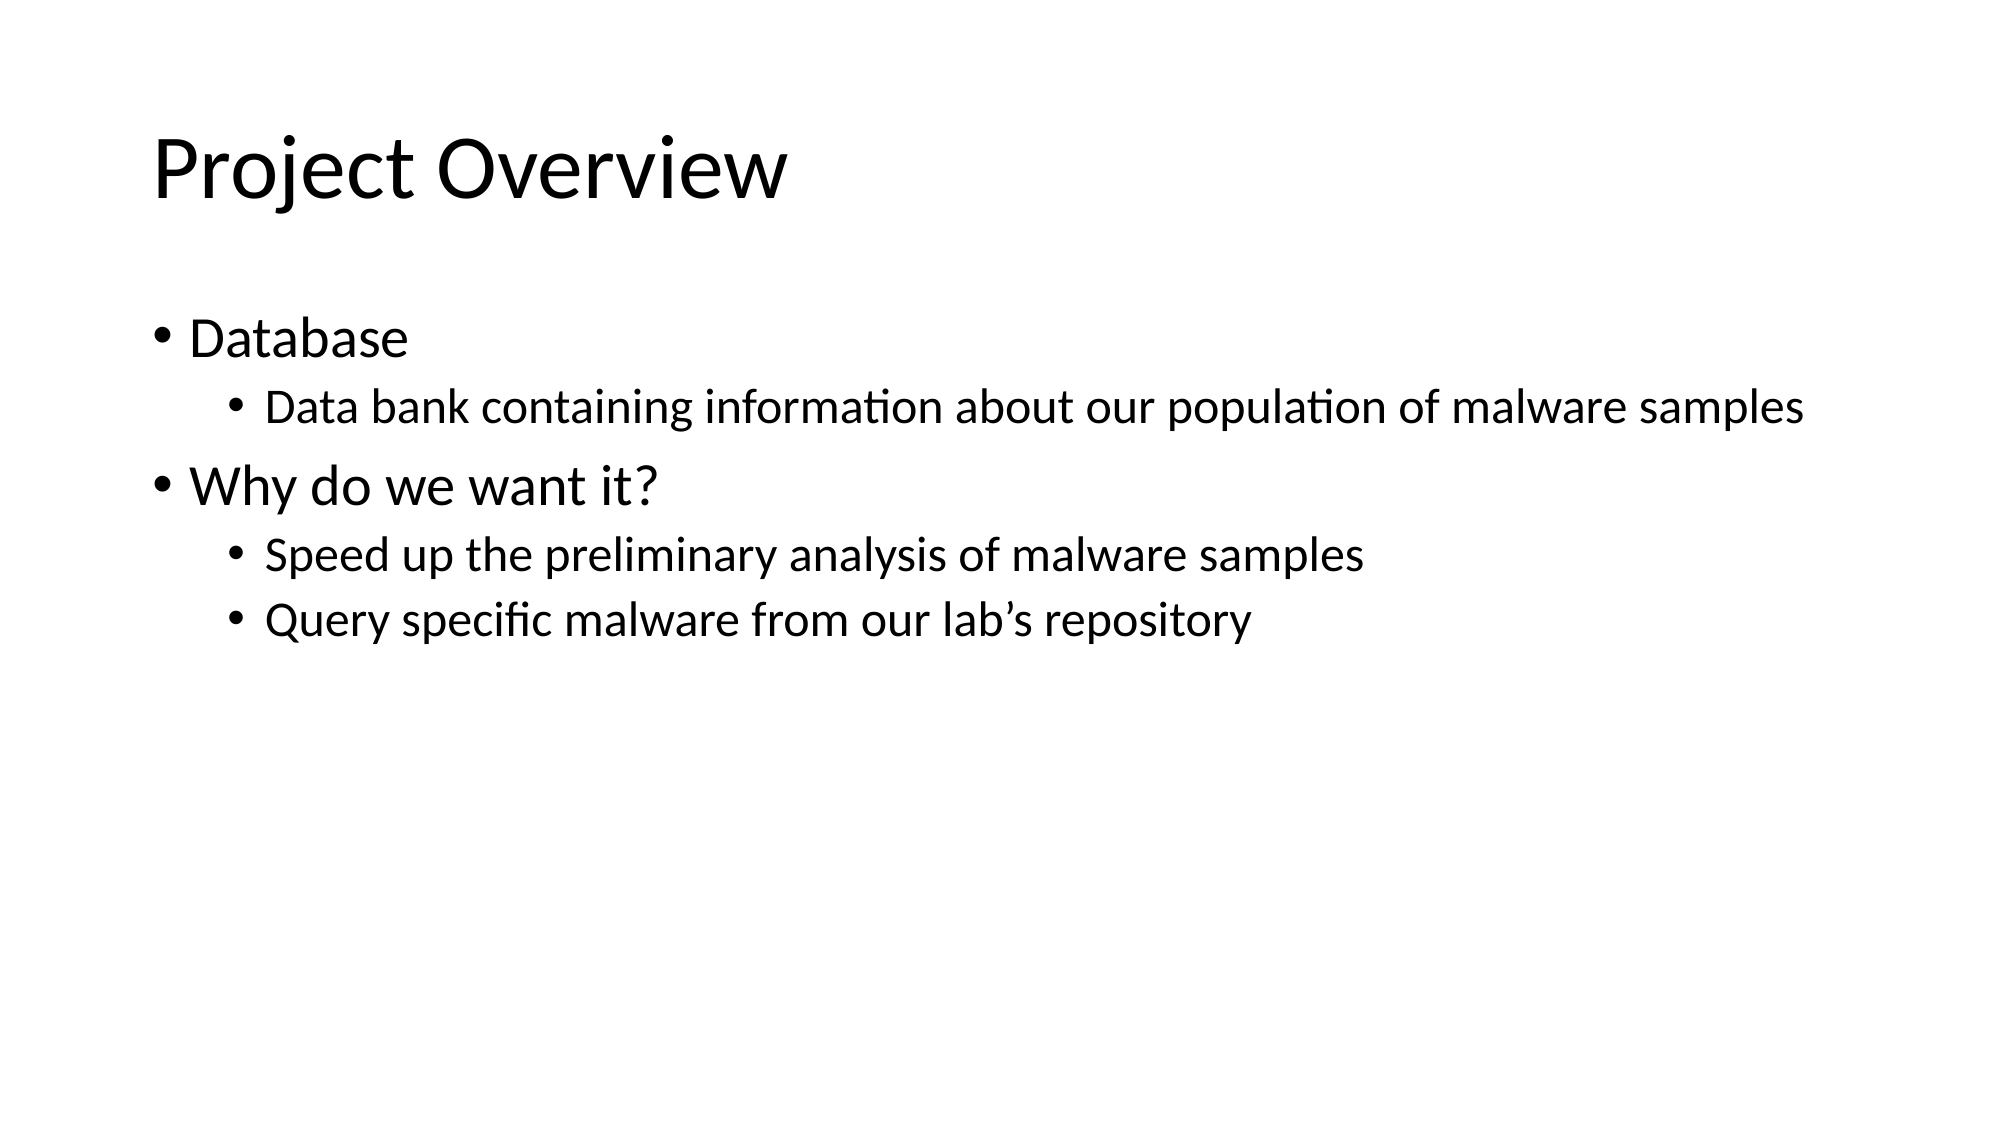

# Project Overview
Database
Data bank containing information about our population of malware samples
Why do we want it?
Speed up the preliminary analysis of malware samples
Query specific malware from our lab’s repository